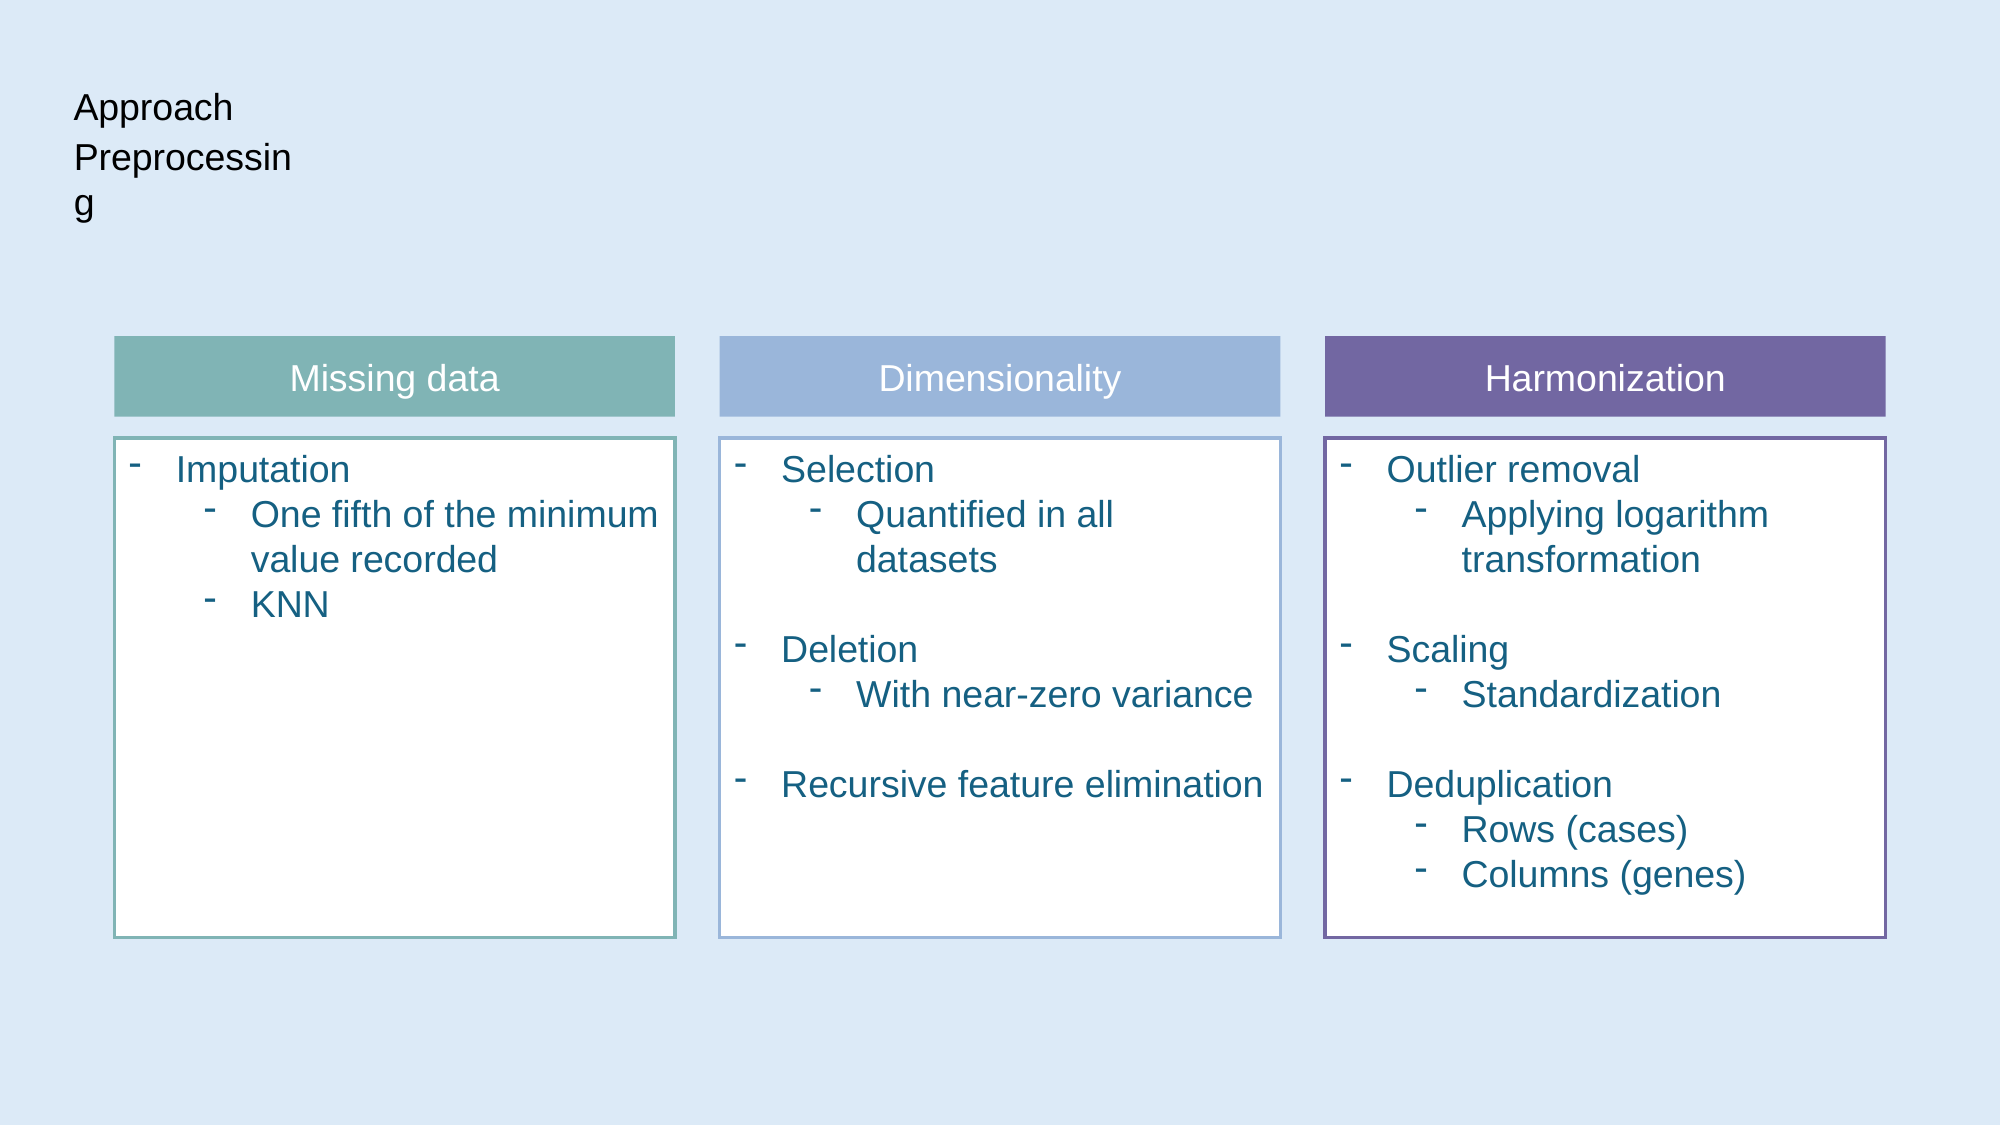

Approach
Preprocessing
Dimensionality
Harmonization
Missing data
Imputation
One fifth of the minimum value recorded
KNN
Selection
Quantified in all datasets

Deletion
With near-zero variance

Recursive feature elimination
Outlier removal
Applying logarithm transformation

Scaling
Standardization

Deduplication
Rows (cases)
Columns (genes)